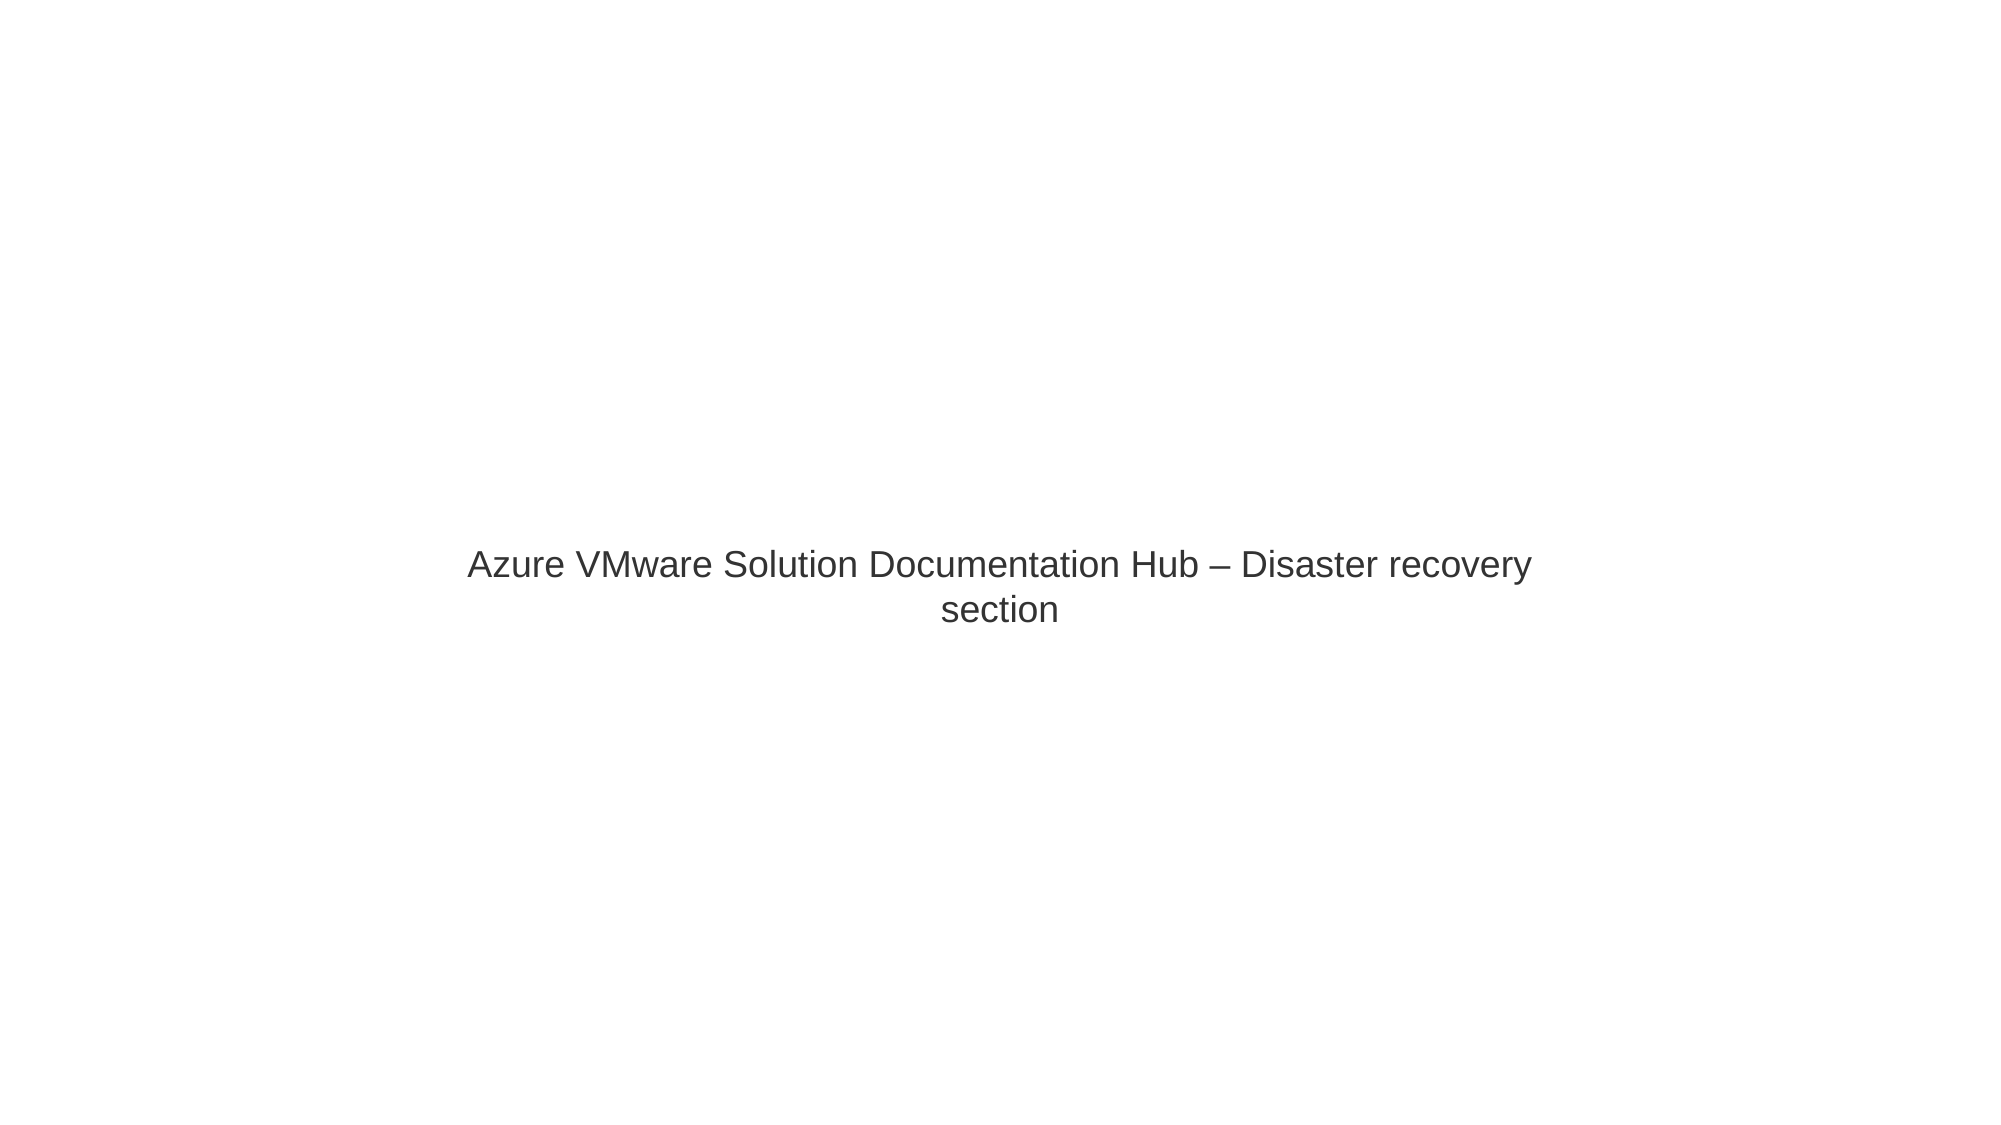

Azure VMware Solution Documentation Hub – Disaster recovery section